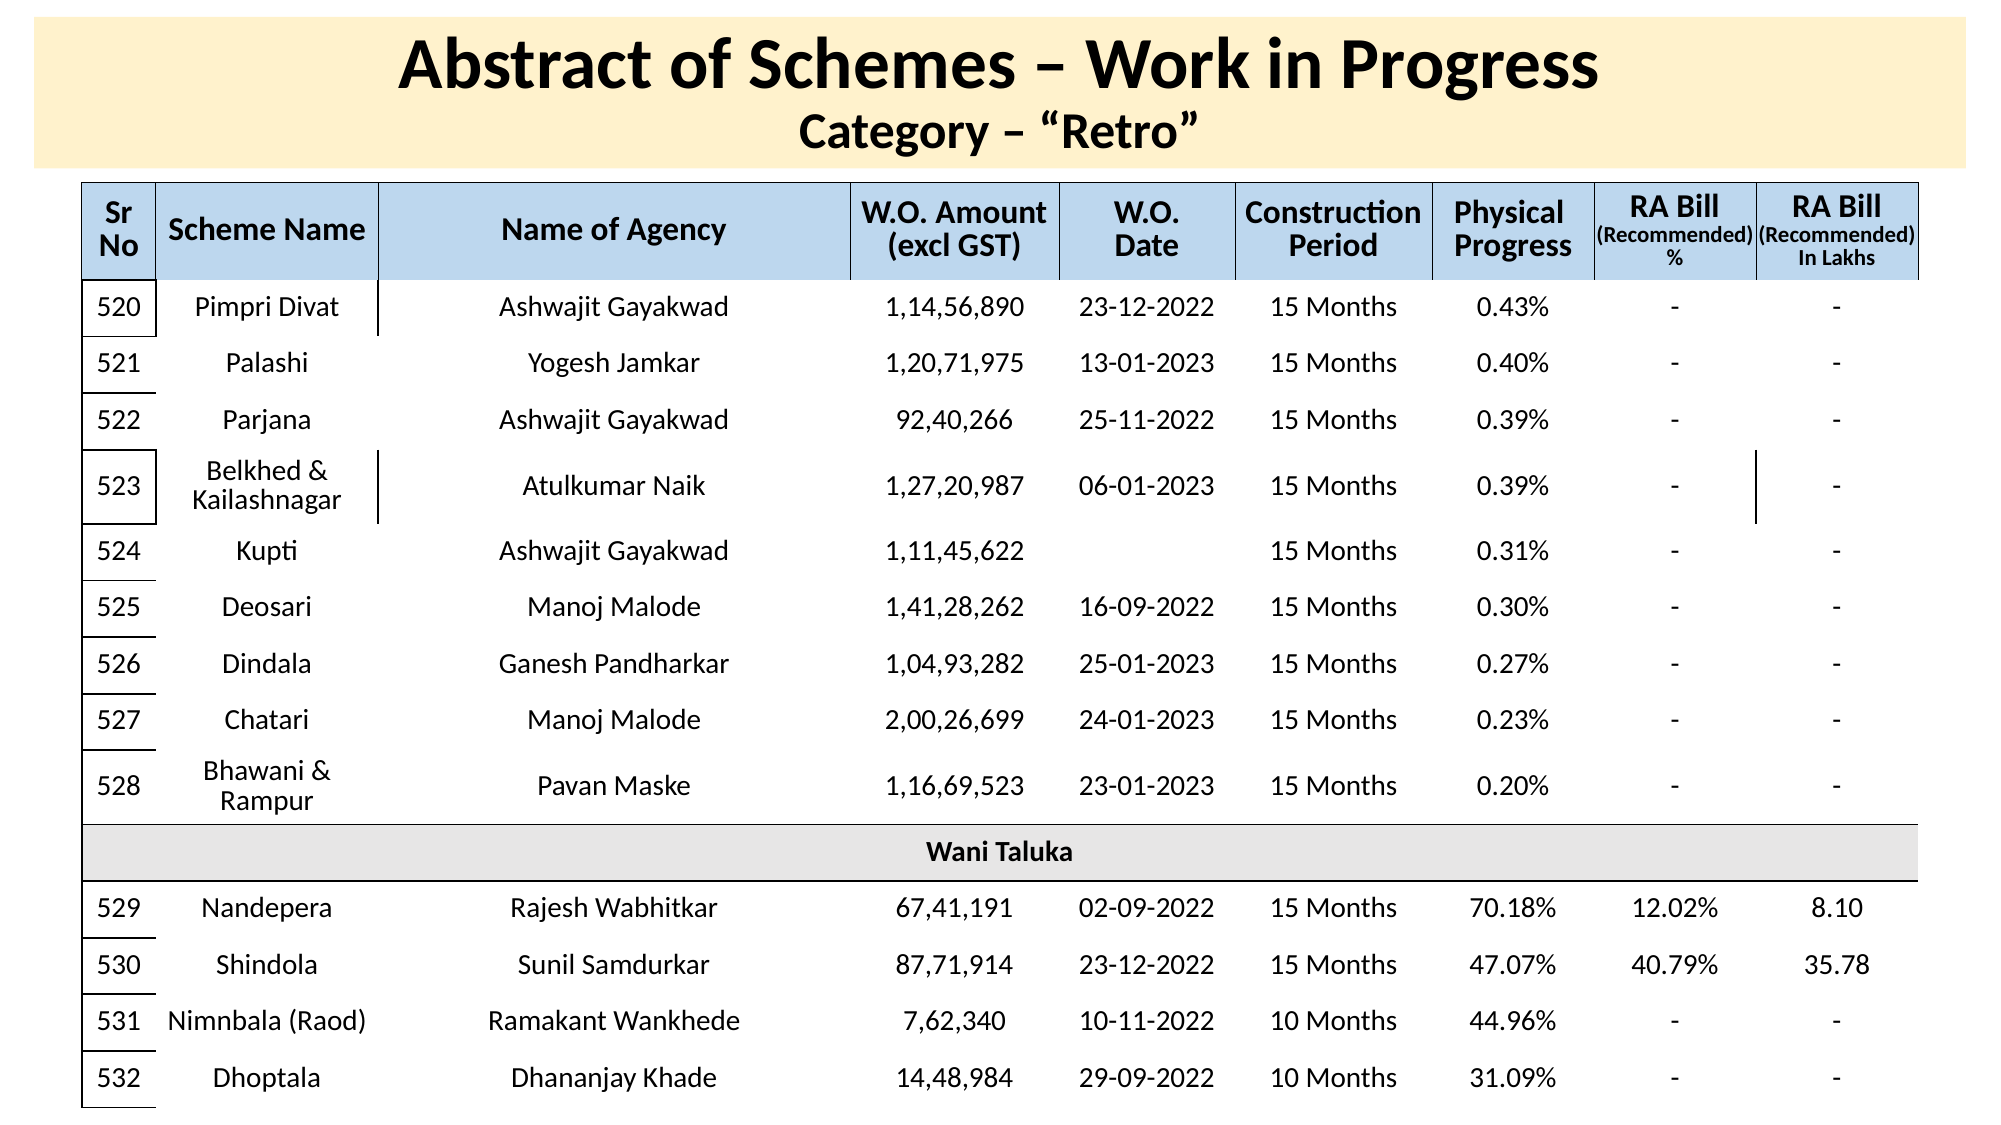

# Abstract of Schemes – Work in Progress Category – “Retro”
| Sr No | Scheme Name | Name of Agency | W.O. Amount (excl GST) | W.O. Date | Construction Period | Physical Progress | RA Bill (Recommended) % | RA Bill (Recommended) In Lakhs |
| --- | --- | --- | --- | --- | --- | --- | --- | --- |
| 520 | Pimpri Divat | Ashwajit Gayakwad | 1,14,56,890 | 23-12-2022 | 15 Months | 0.43% | - | - |
| --- | --- | --- | --- | --- | --- | --- | --- | --- |
| 521 | Palashi | Yogesh Jamkar | 1,20,71,975 | 13-01-2023 | 15 Months | 0.40% | - | - |
| 522 | Parjana | Ashwajit Gayakwad | 92,40,266 | 25-11-2022 | 15 Months | 0.39% | - | - |
| 523 | Belkhed & Kailashnagar | Atulkumar Naik | 1,27,20,987 | 06-01-2023 | 15 Months | 0.39% | - | - |
| 524 | Kupti | Ashwajit Gayakwad | 1,11,45,622 |  | 15 Months | 0.31% | - | - |
| 525 | Deosari | Manoj Malode | 1,41,28,262 | 16-09-2022 | 15 Months | 0.30% | - | - |
| 526 | Dindala | Ganesh Pandharkar | 1,04,93,282 | 25-01-2023 | 15 Months | 0.27% | - | - |
| 527 | Chatari | Manoj Malode | 2,00,26,699 | 24-01-2023 | 15 Months | 0.23% | - | - |
| 528 | Bhawani & Rampur | Pavan Maske | 1,16,69,523 | 23-01-2023 | 15 Months | 0.20% | - | - |
| Wani Taluka | Wani Taluka |  |  |  |  |  |  |  |
| 529 | Nandepera | Rajesh Wabhitkar | 67,41,191 | 02-09-2022 | 15 Months | 70.18% | 12.02% | 8.10 |
| 530 | Shindola | Sunil Samdurkar | 87,71,914 | 23-12-2022 | 15 Months | 47.07% | 40.79% | 35.78 |
| 531 | Nimnbala (Raod) | Ramakant Wankhede | 7,62,340 | 10-11-2022 | 10 Months | 44.96% | - | - |
| 532 | Dhoptala | Dhananjay Khade | 14,48,984 | 29-09-2022 | 10 Months | 31.09% | - | - |